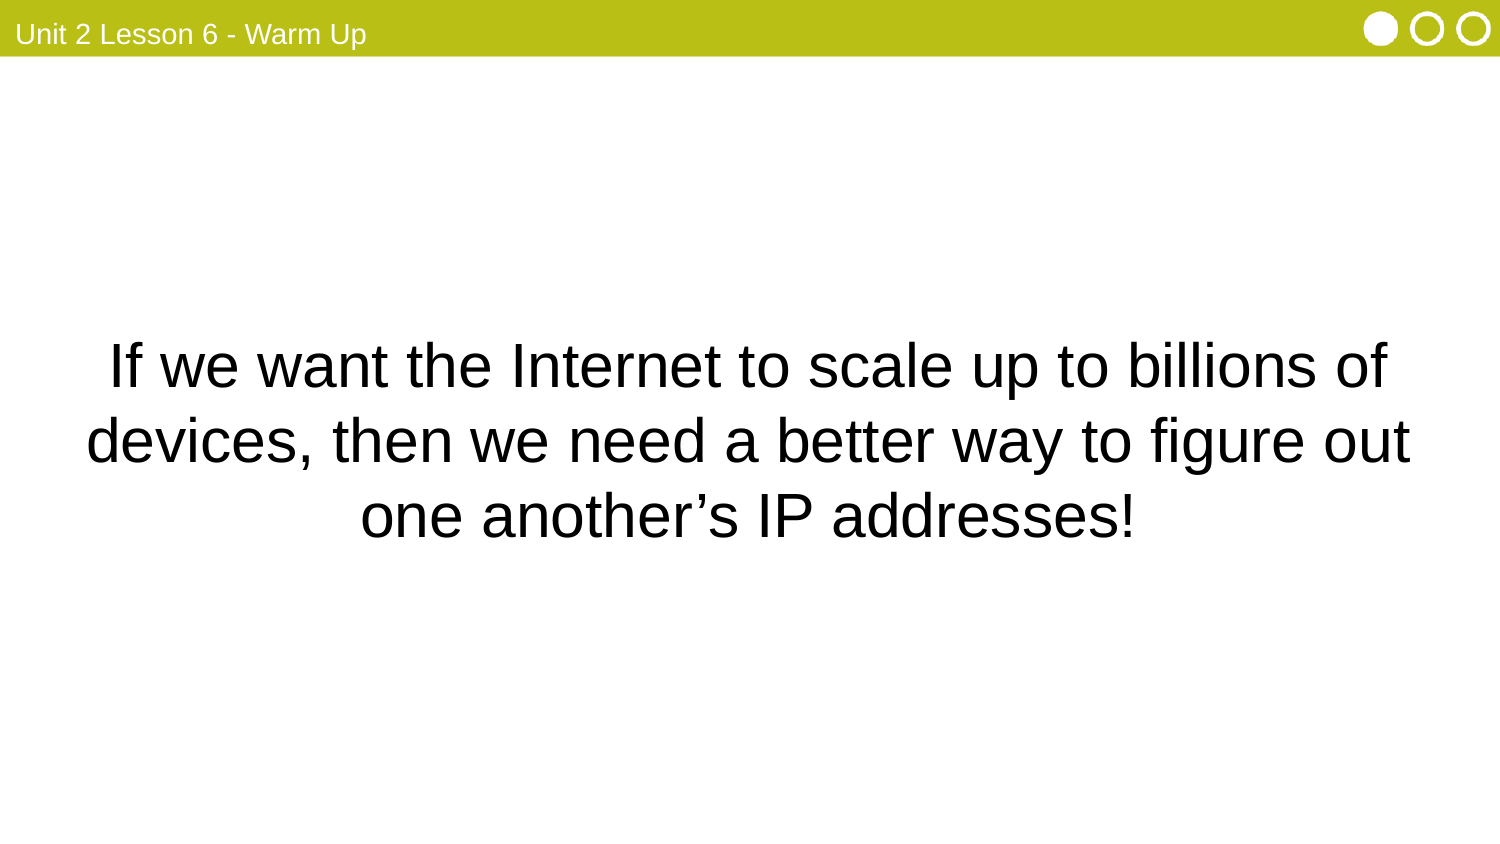

Unit 2 Lesson 6 - Warm Up
If we want the Internet to scale up to billions of devices, then we need a better way to figure out one another’s IP addresses!